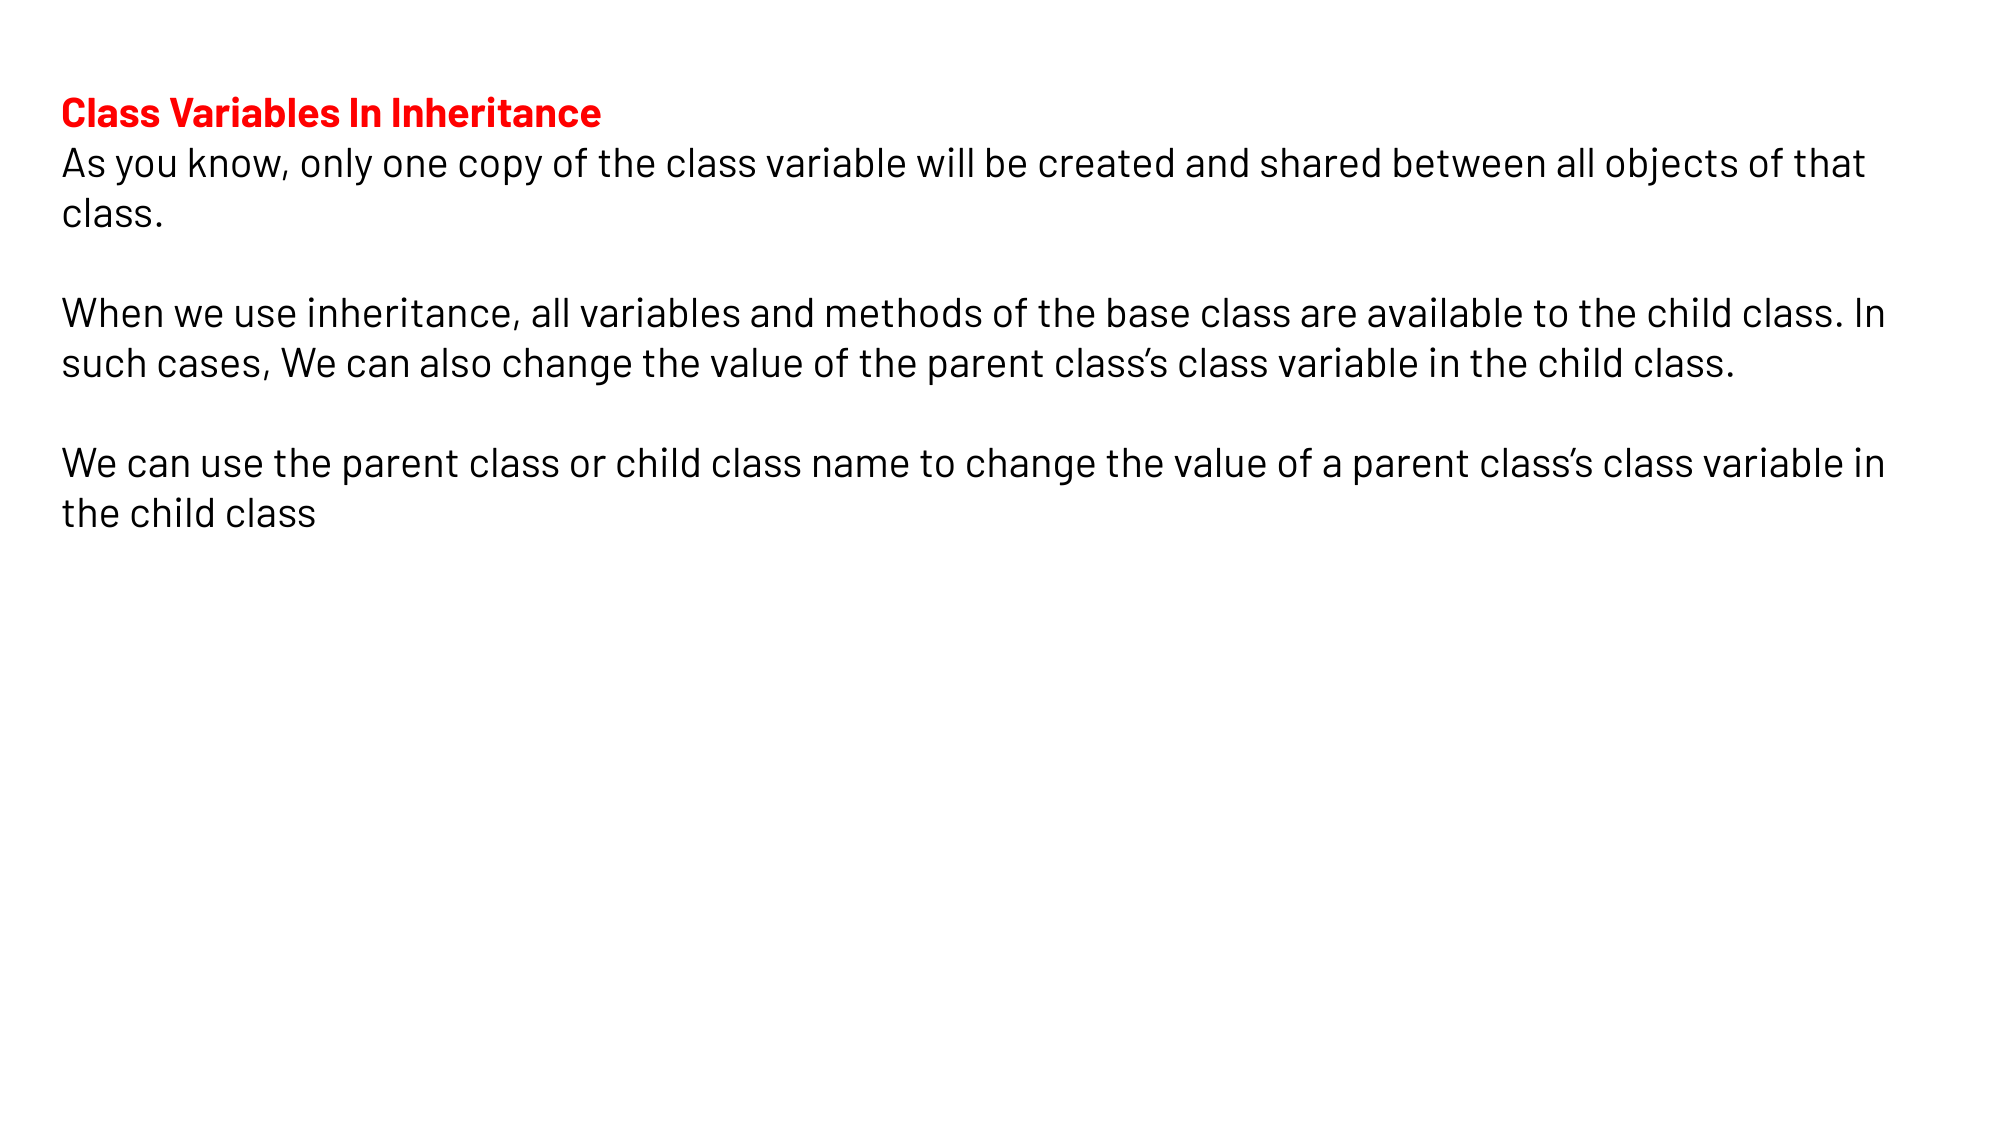

Class Variables In Inheritance
As you know, only one copy of the class variable will be created and shared between all objects of that class.

When we use inheritance, all variables and methods of the base class are available to the child class. In such cases, We can also change the value of the parent class’s class variable in the child class.

We can use the parent class or child class name to change the value of a parent class’s class variable in the child class